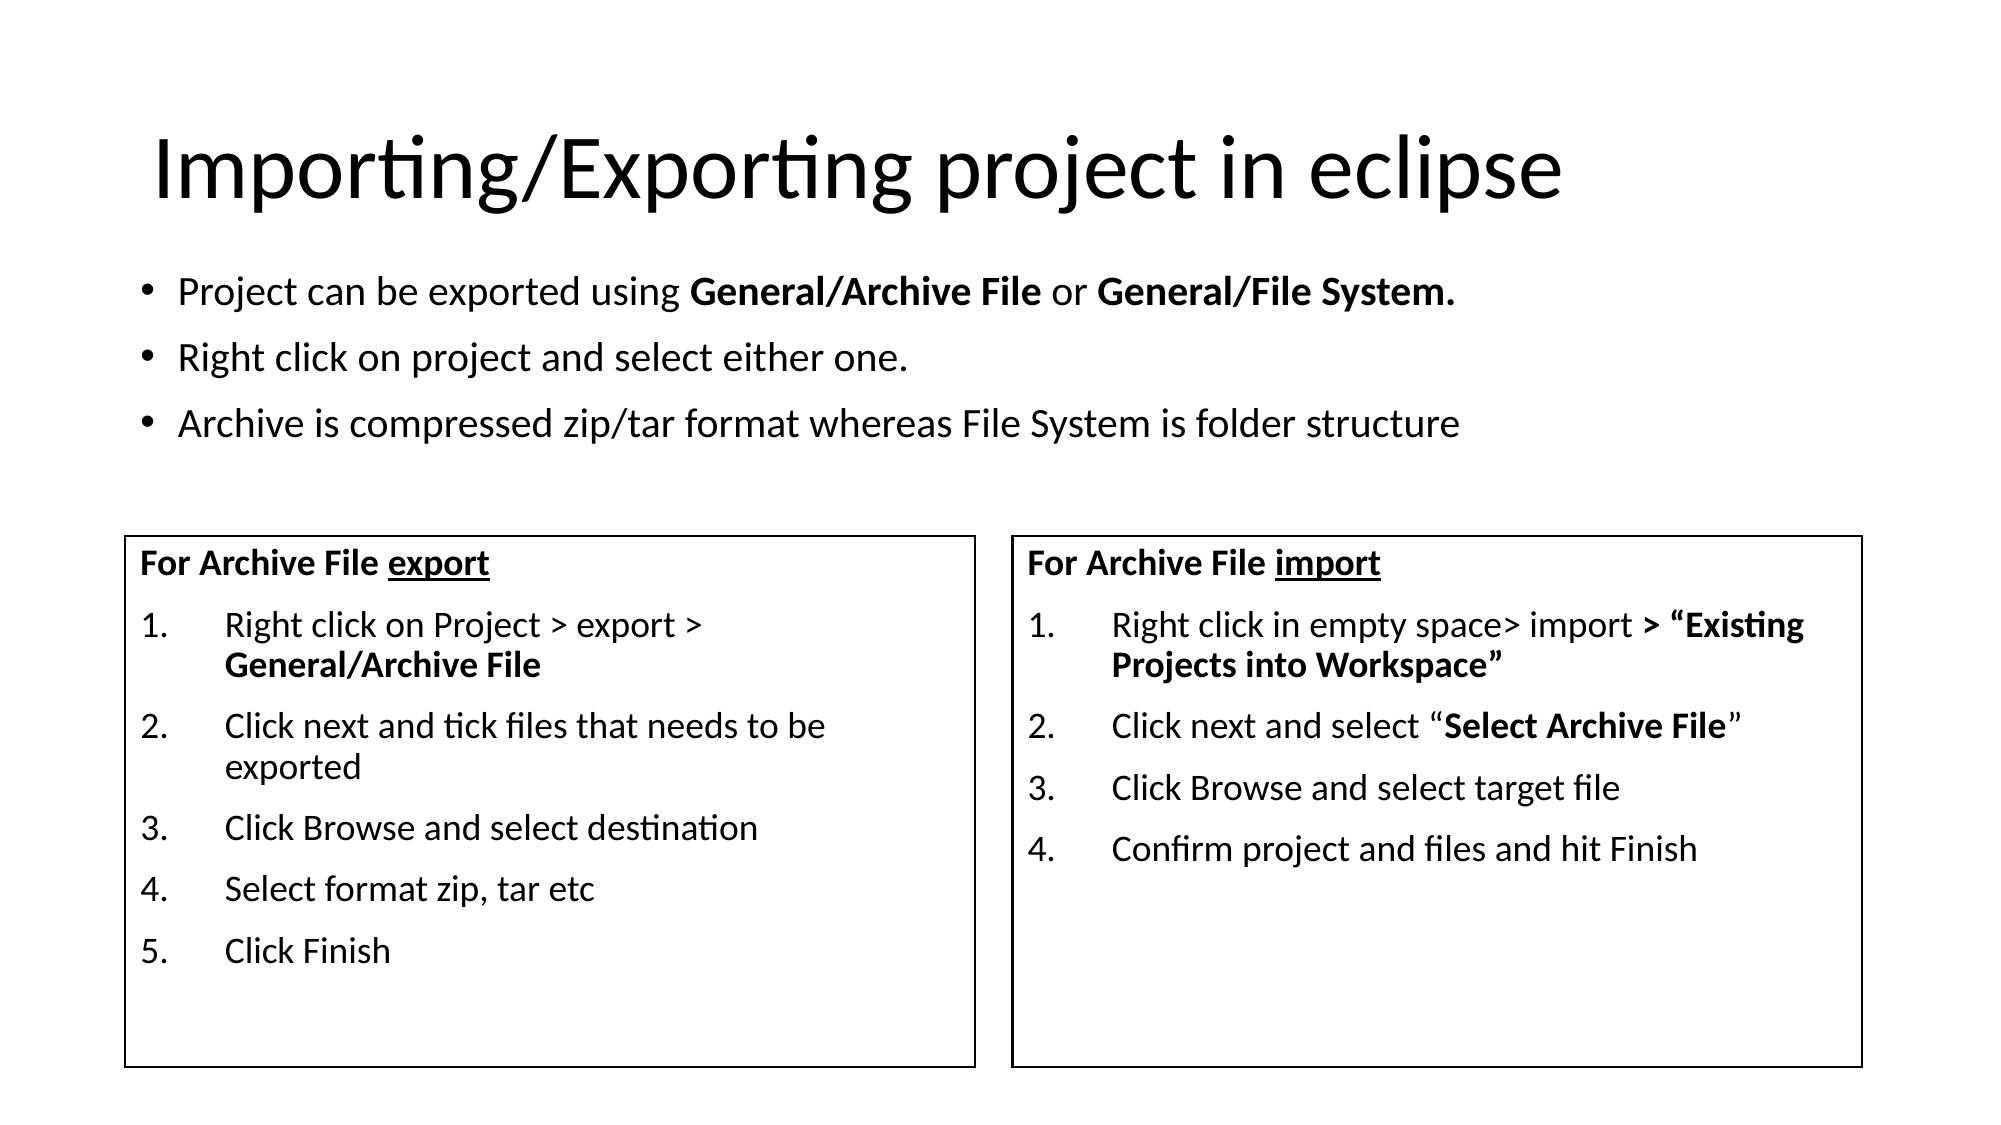

# Importing/Exporting project in eclipse
Project can be exported using General/Archive File or General/File System.
Right click on project and select either one.
Archive is compressed zip/tar format whereas File System is folder structure
For Archive File export
Right click on Project > export > General/Archive File
Click next and tick files that needs to be exported
Click Browse and select destination
Select format zip, tar etc
Click Finish
For Archive File import
Right click in empty space> import > “Existing Projects into Workspace”
Click next and select “Select Archive File”
Click Browse and select target file
Confirm project and files and hit Finish